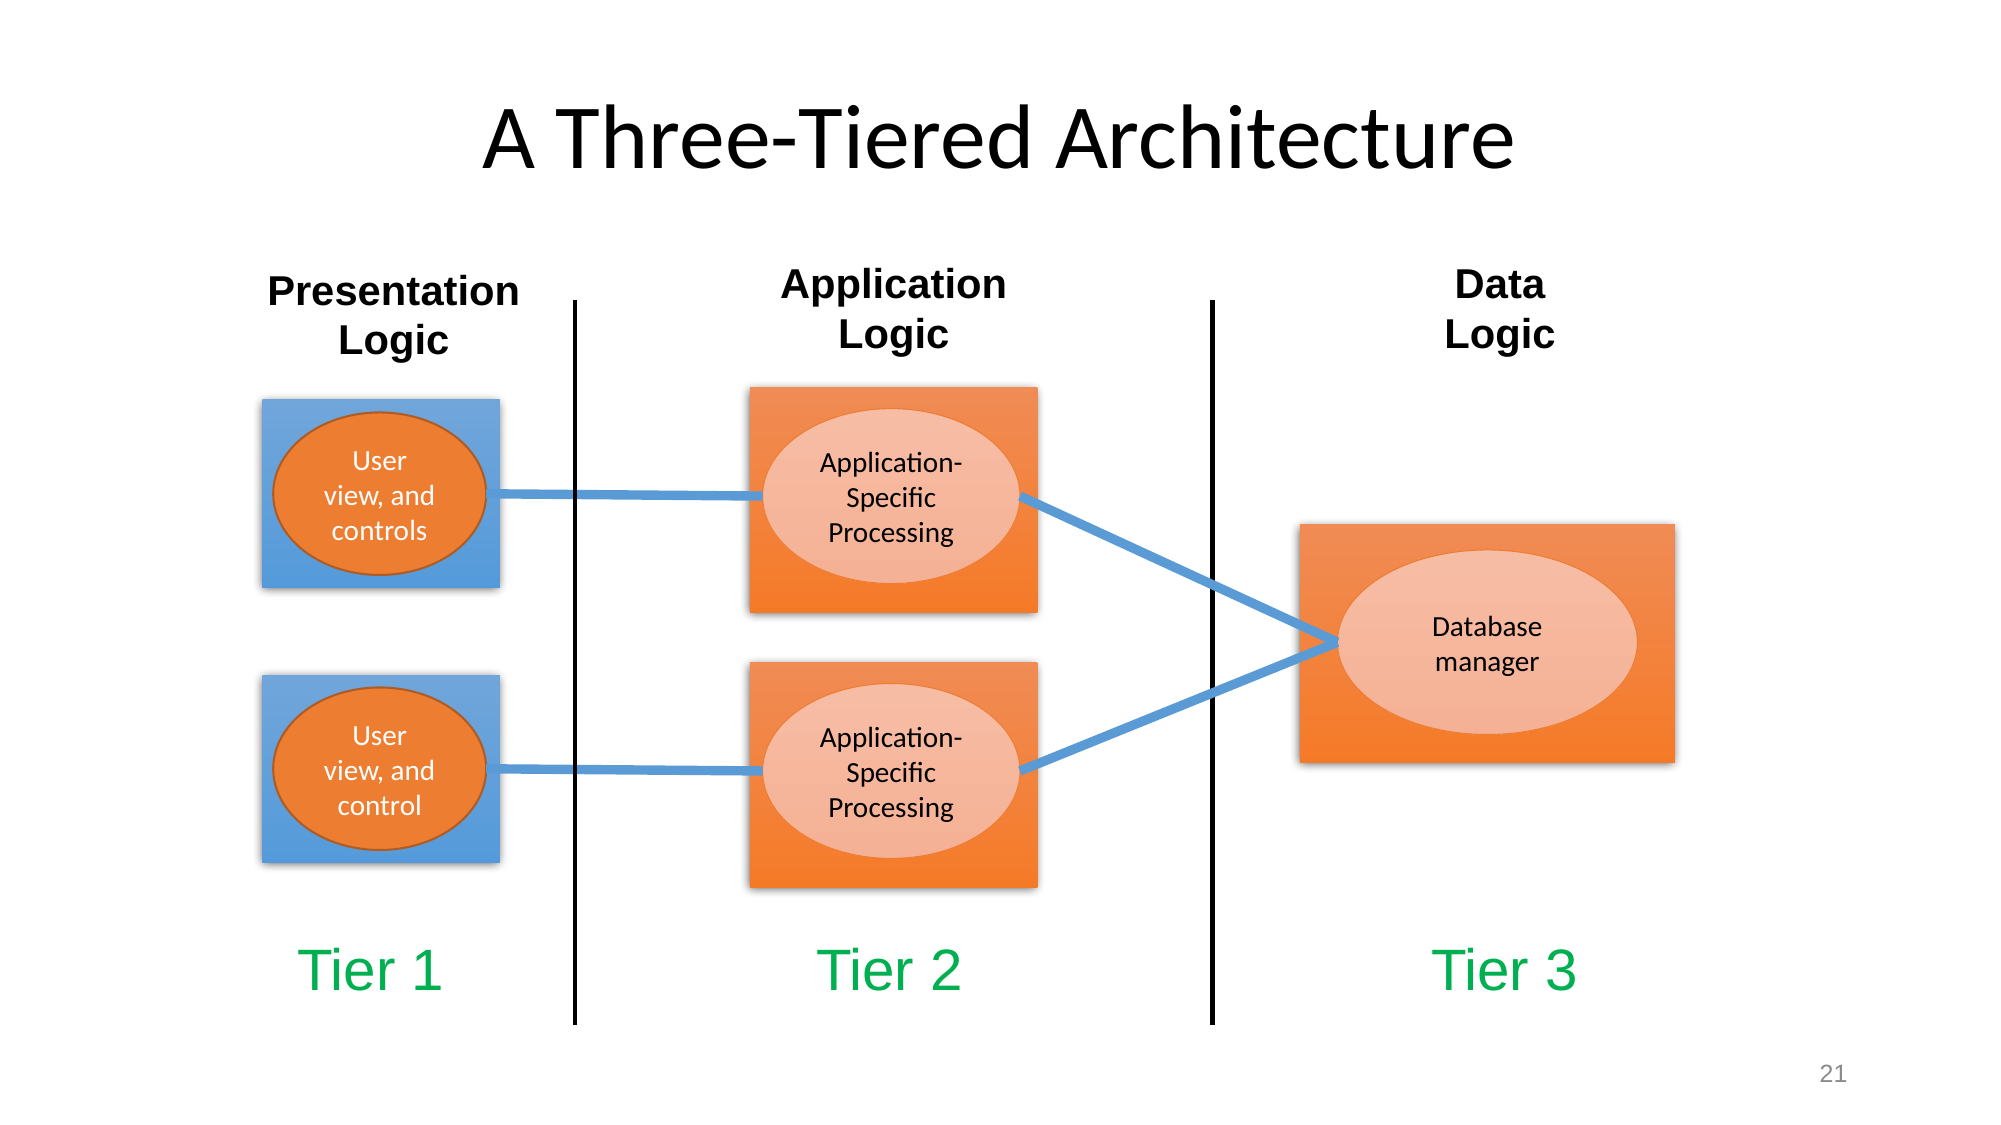

# A Three-Tiered Architecture
Application Logic
Data Logic
Presentation Logic

Application-Specific Processing

User view, and controls

Database manager

Application-Specific Processing

User view, and control
Tier 1
Tier 2
Tier 3
21